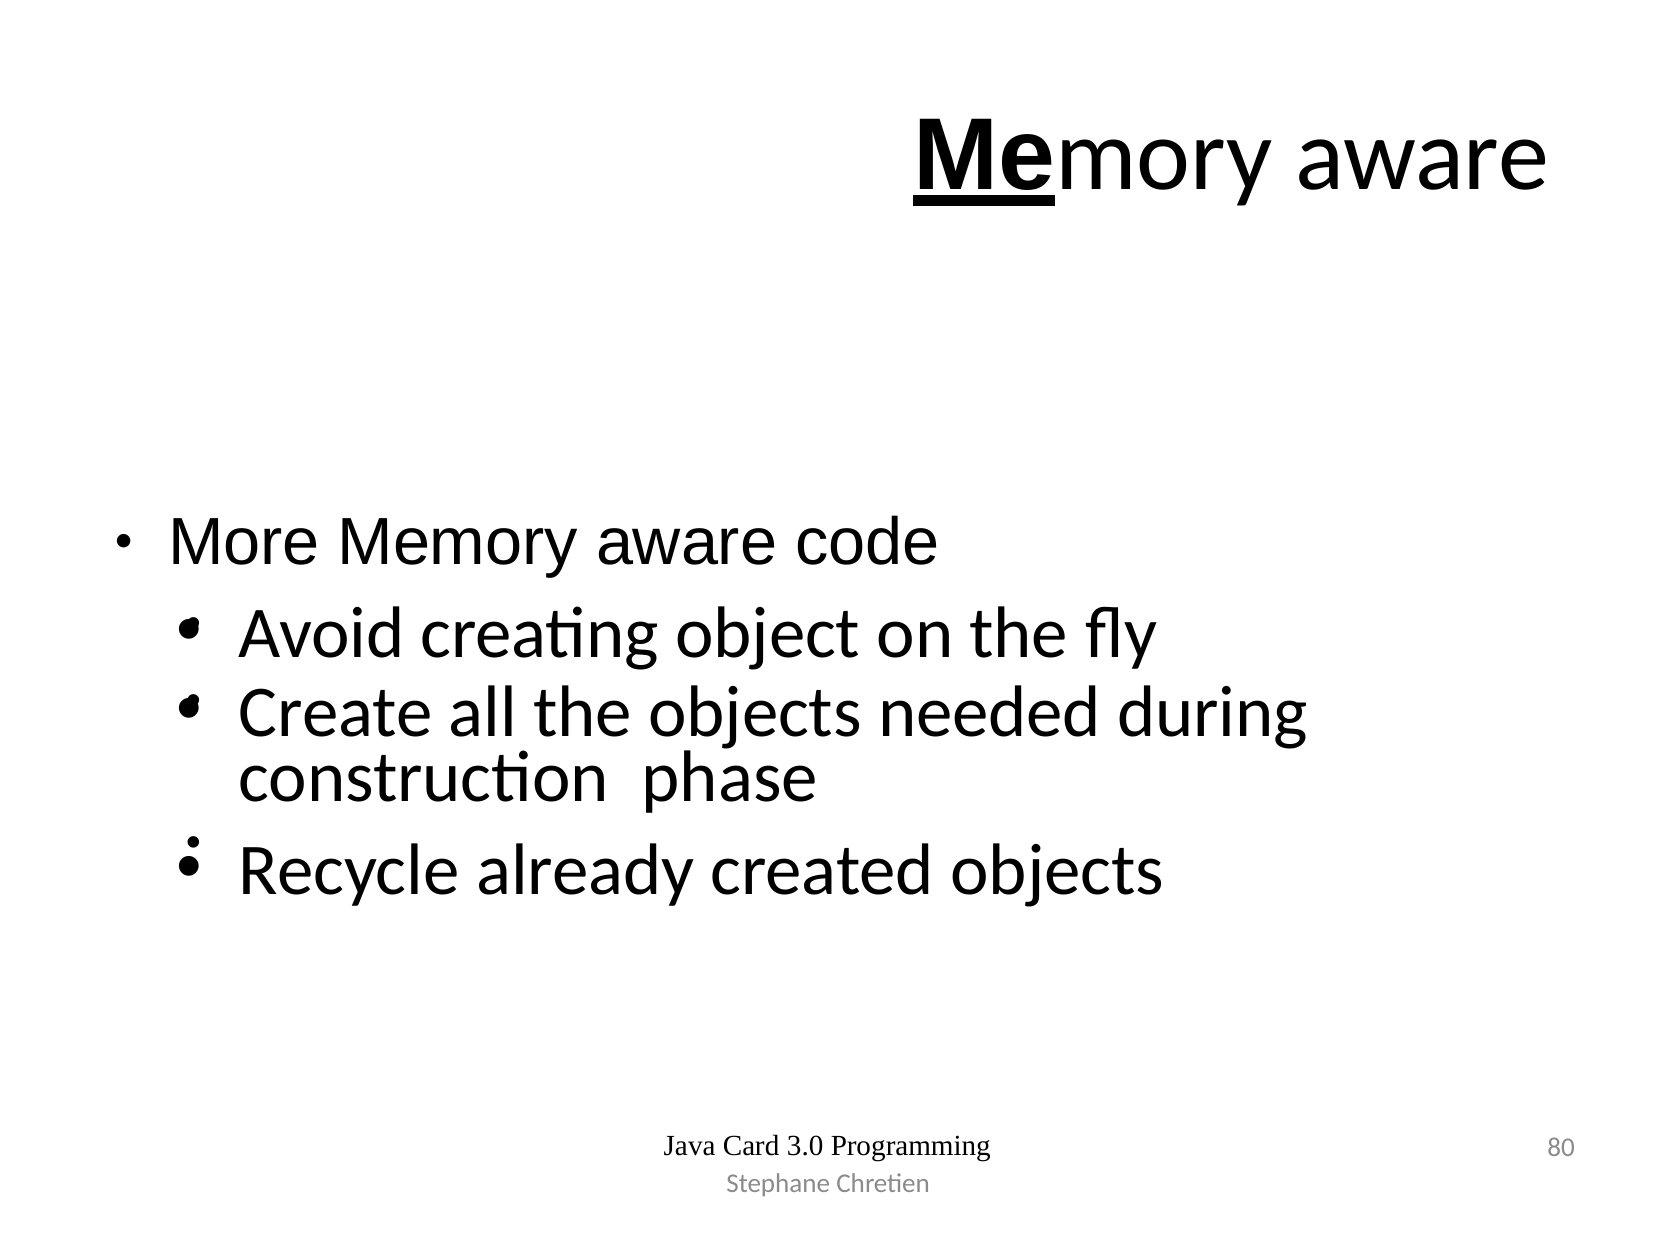

# Memory aware
Avoid creating object on the fly
Create all the objects needed during construction  phase
Recycle already created objects
More Memory aware code
●
●
●
●
Java Card 3.0 Programming
80
Stephane Chretien